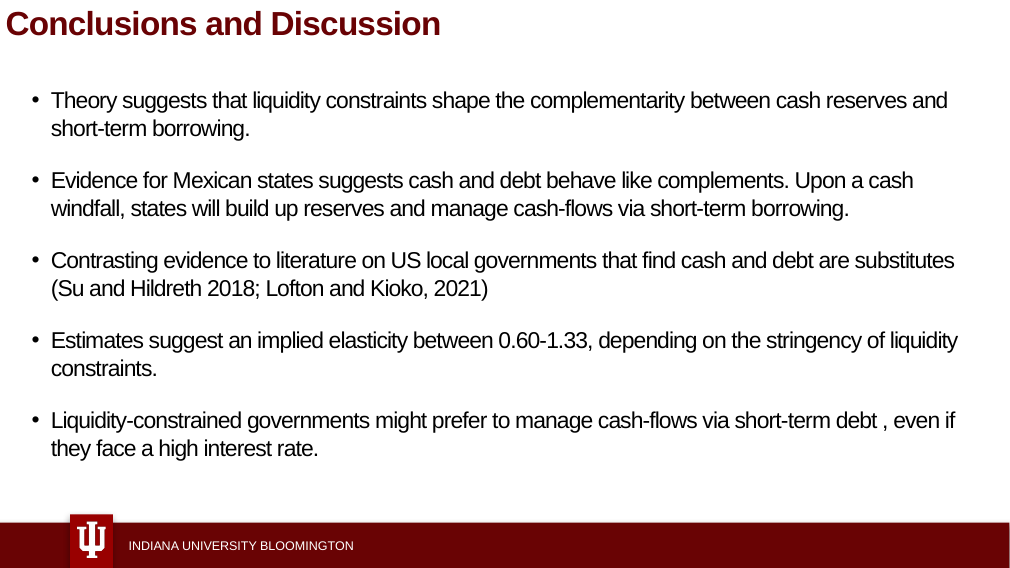

Conclusions and Discussion
Theory suggests that liquidity constraints shape the complementarity between cash reserves and short-term borrowing.
Evidence for Mexican states suggests cash and debt behave like complements. Upon a cash windfall, states will build up reserves and manage cash-flows via short-term borrowing.
Contrasting evidence to literature on US local governments that find cash and debt are substitutes (Su and Hildreth 2018; Lofton and Kioko, 2021)
Estimates suggest an implied elasticity between 0.60-1.33, depending on the stringency of liquidity constraints.
Liquidity-constrained governments might prefer to manage cash-flows via short-term debt , even if they face a high interest rate.